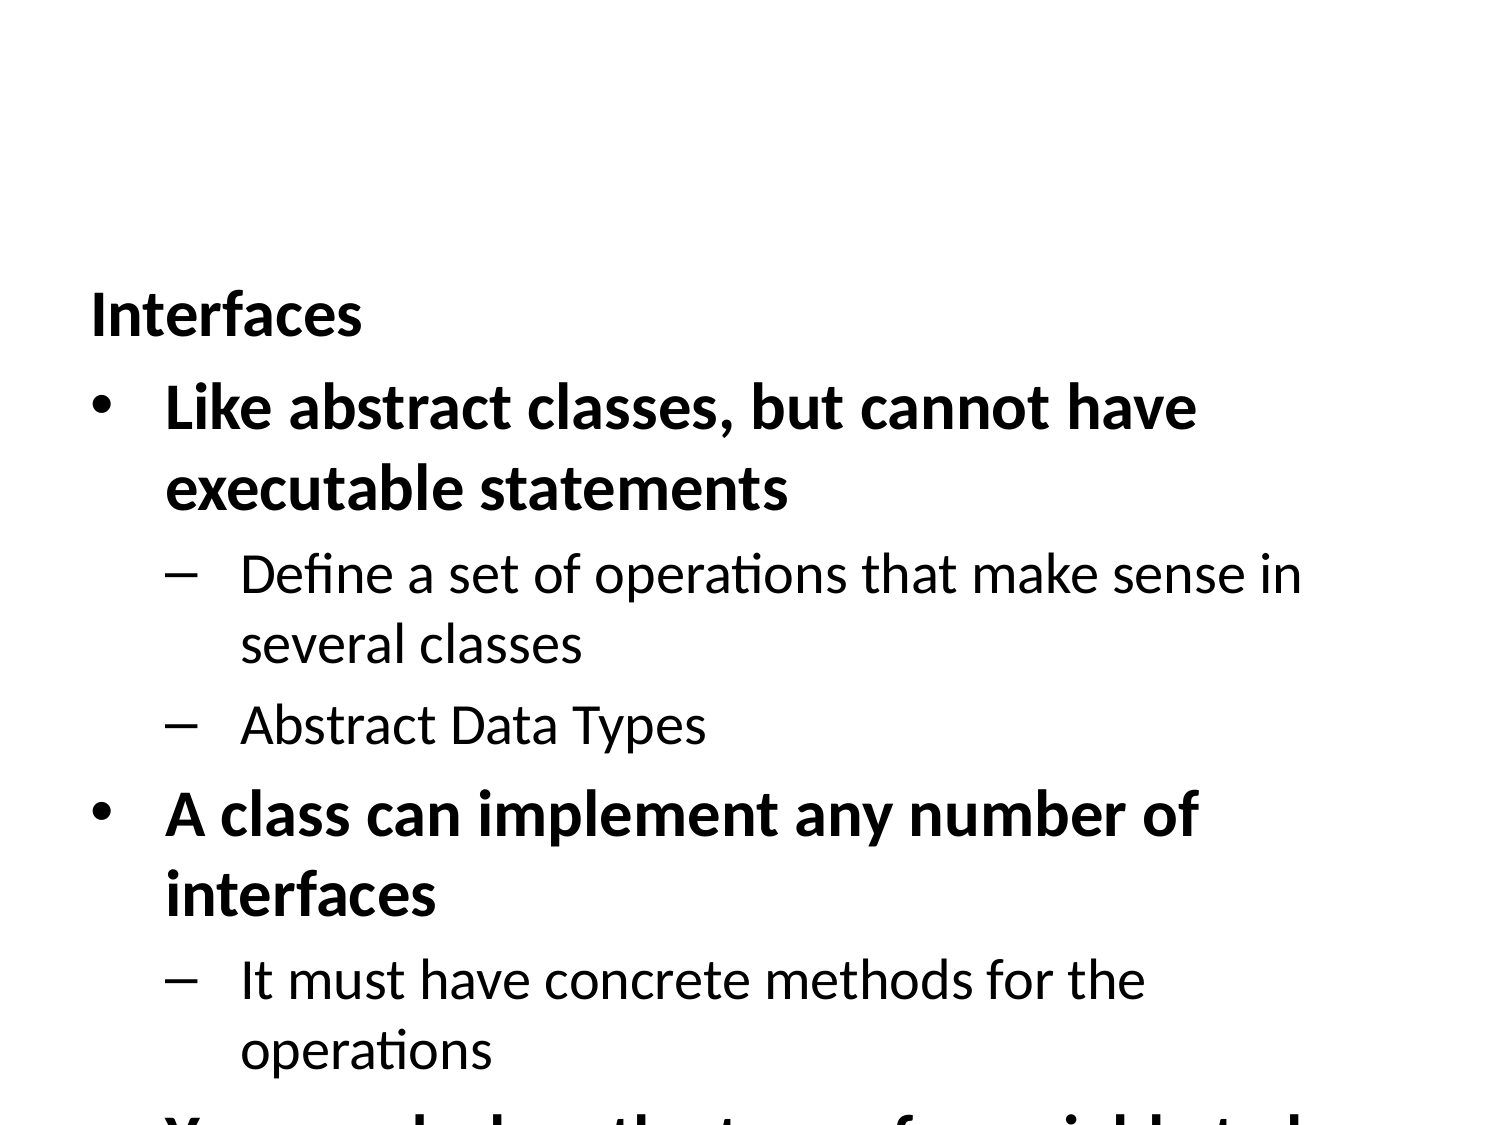

Interfaces
Like abstract classes, but cannot have executable statements
Define a set of operations that make sense in several classes
Abstract Data Types
A class can implement any number of interfaces
It must have concrete methods for the operations
You can declare the type of a variable to be an interface
This is just like declaring the type to be an abstract class
Important interfaces in Java’s library include
Runnable, Collection, Iterator, Comparable, Cloneable